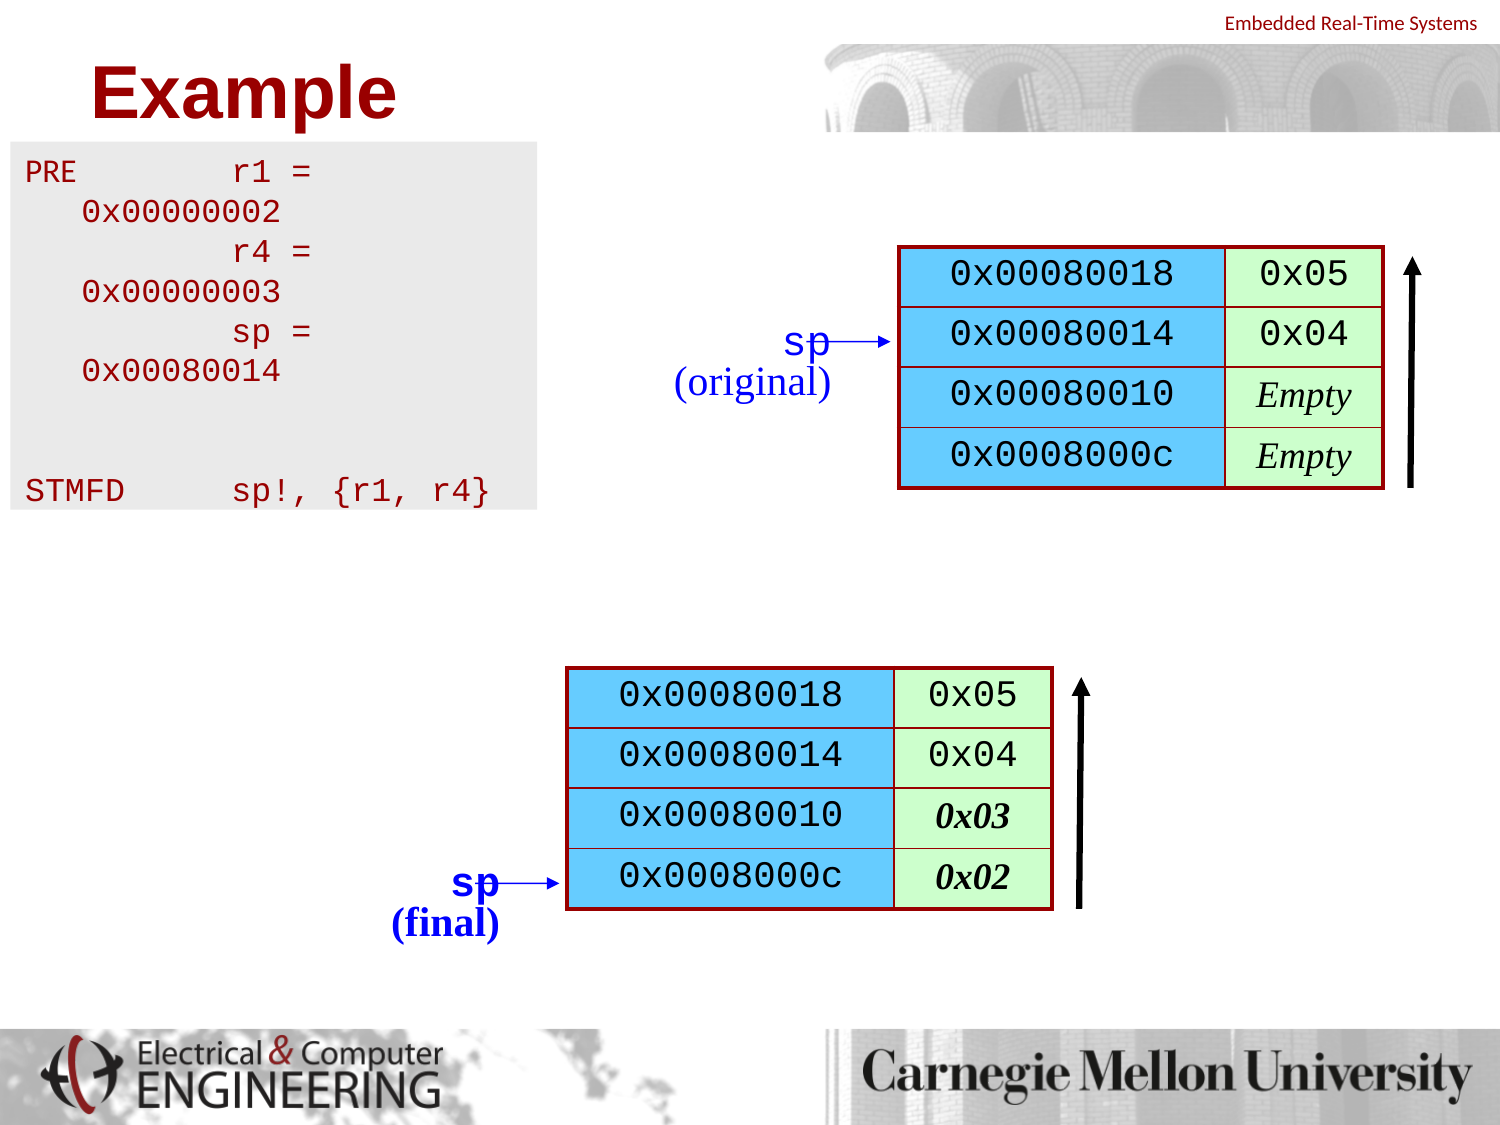

# Example
PRE   	r1 = 0x00000002
		r4 = 0x00000003
		sp = 0x00080014

STMFD	sp!, {r1, r4}
| 0x00080018 | 0x05 |
| --- | --- |
| 0x00080014 | 0x04 |
| 0x00080010 | Empty |
| 0x0008000c | Empty |

sp
(original)

| 0x00080018 | 0x05 |
| --- | --- |
| 0x00080014 | 0x04 |
| 0x00080010 | 0x03 |
| 0x0008000c | 0x02 |

sp
(final)